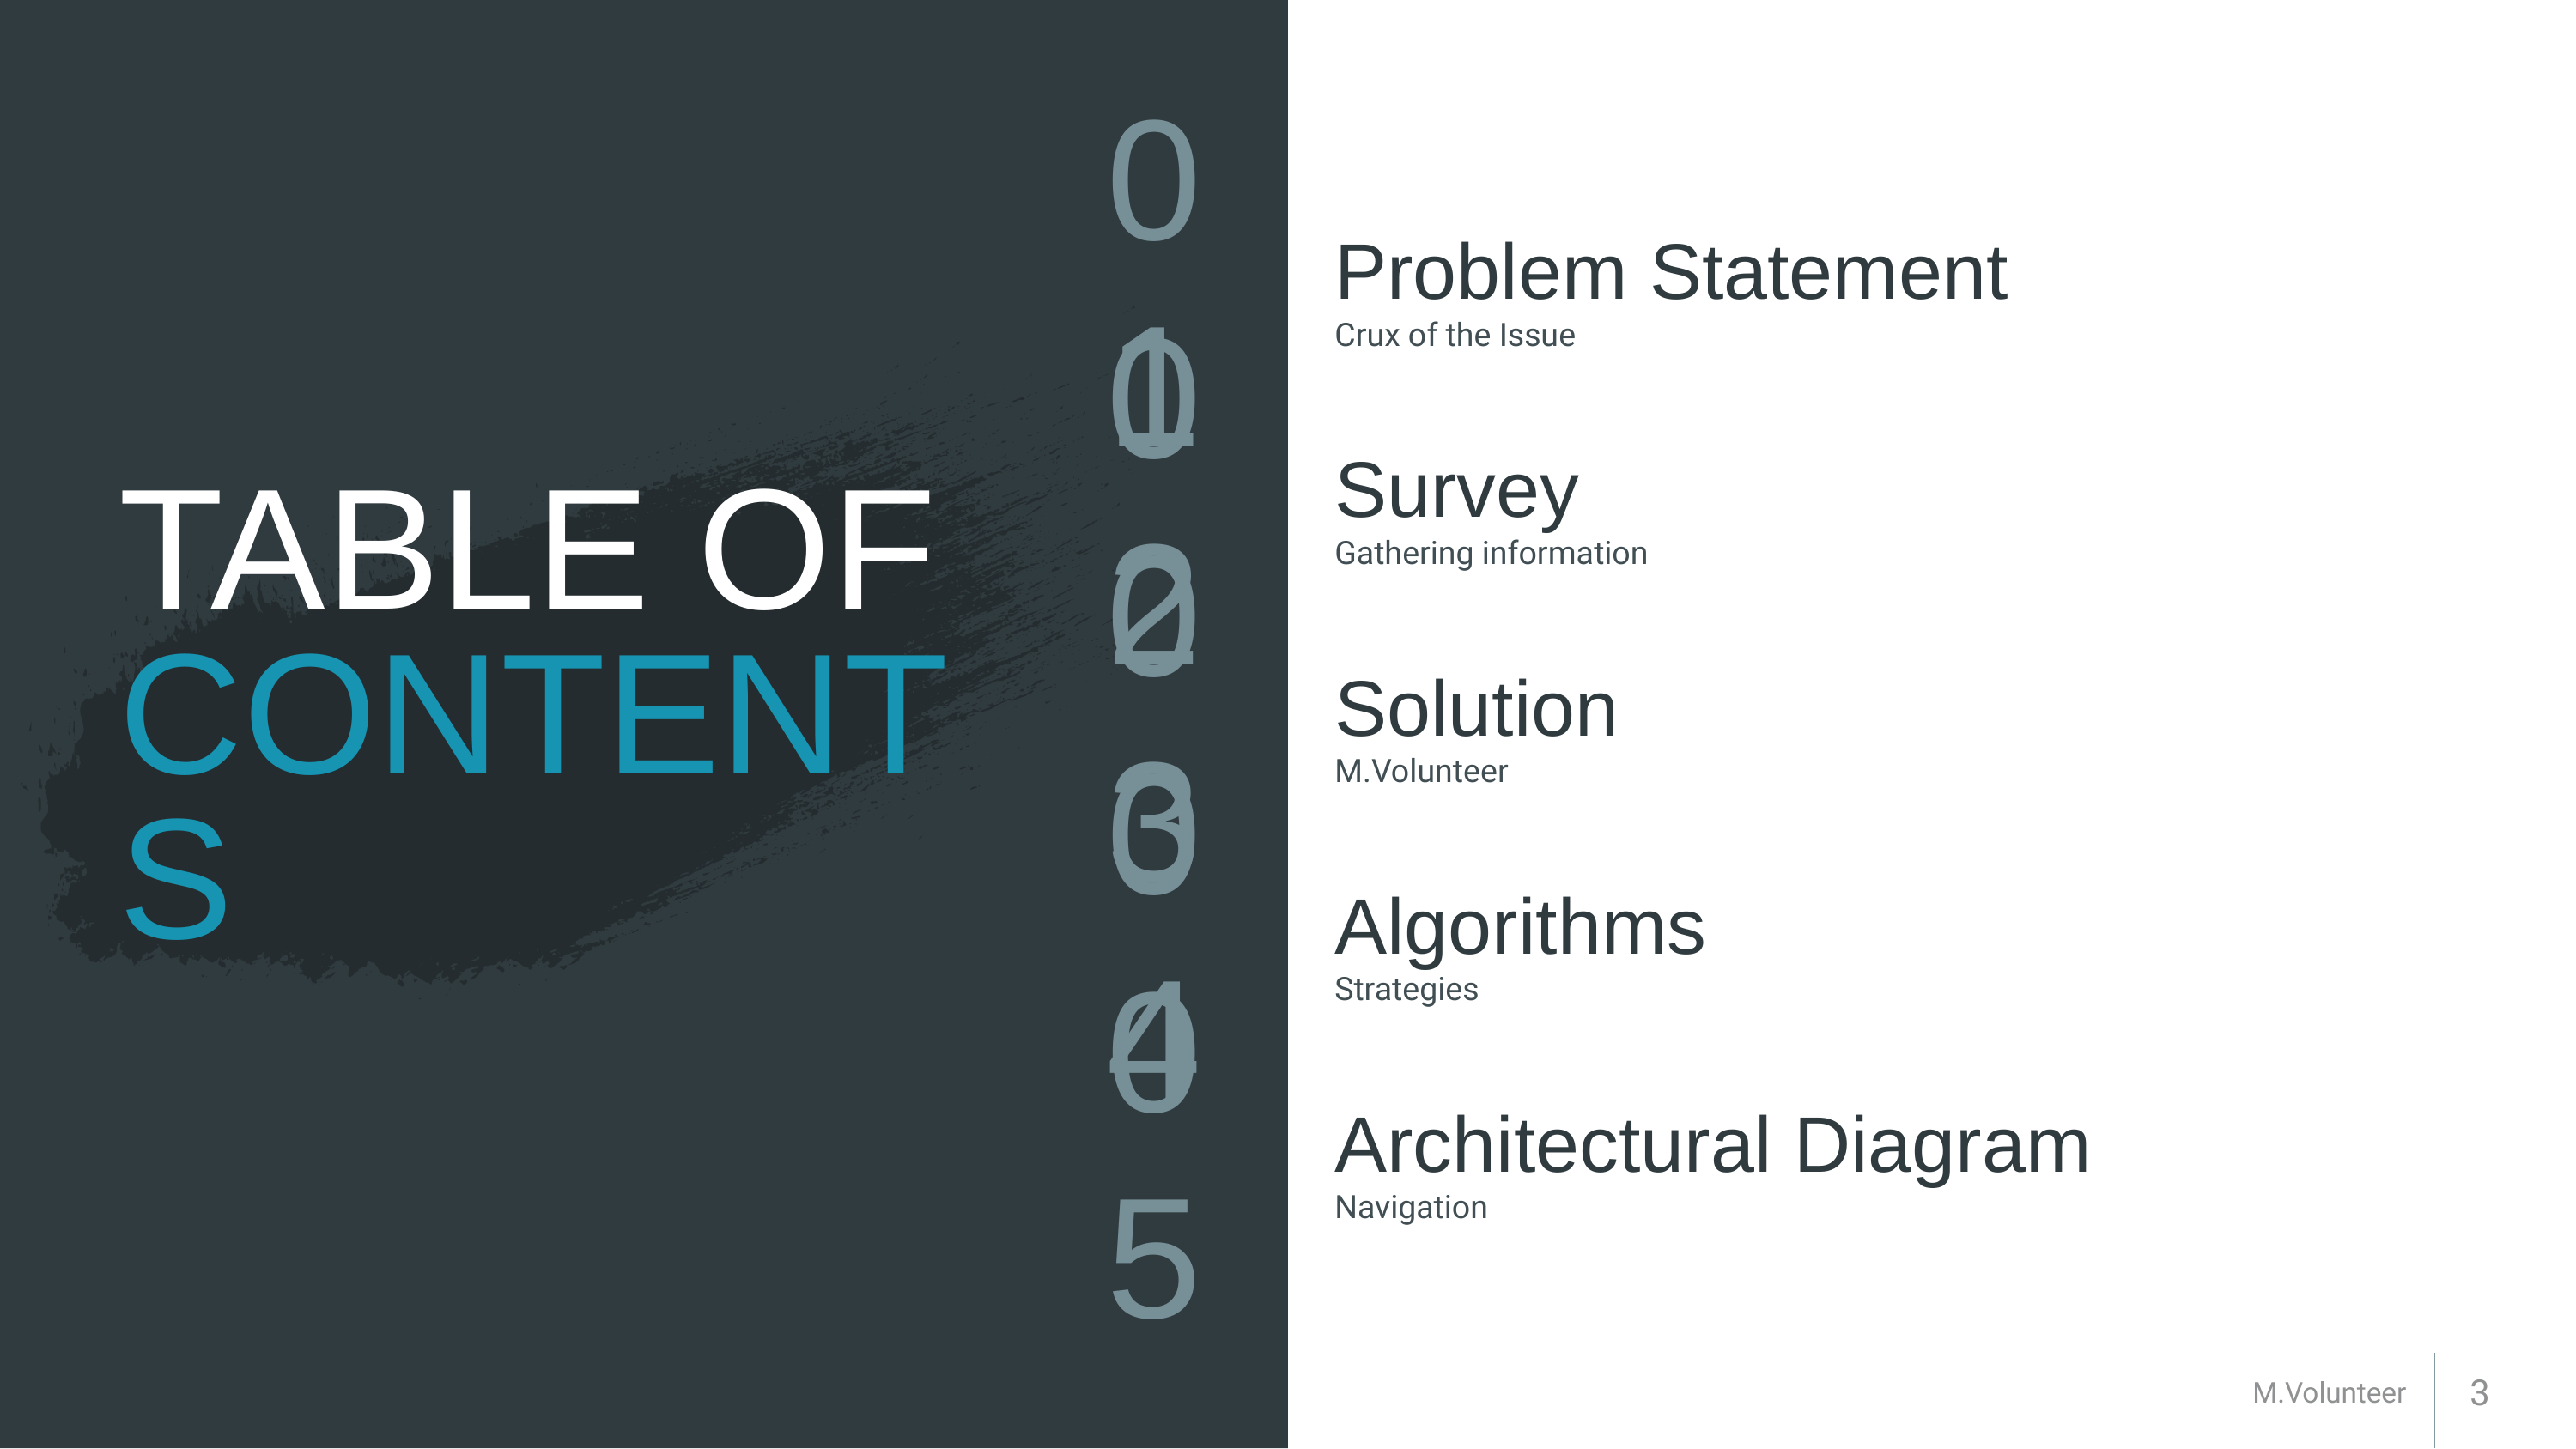

01
Problem Statement
Crux of the Issue
02
Survey
# TABLE OF CONTENTS
Gathering information
03
Solution
M.Volunteer
04
Algorithms
Strategies
05
Architectural Diagram
Navigation
3
M.Volunteer